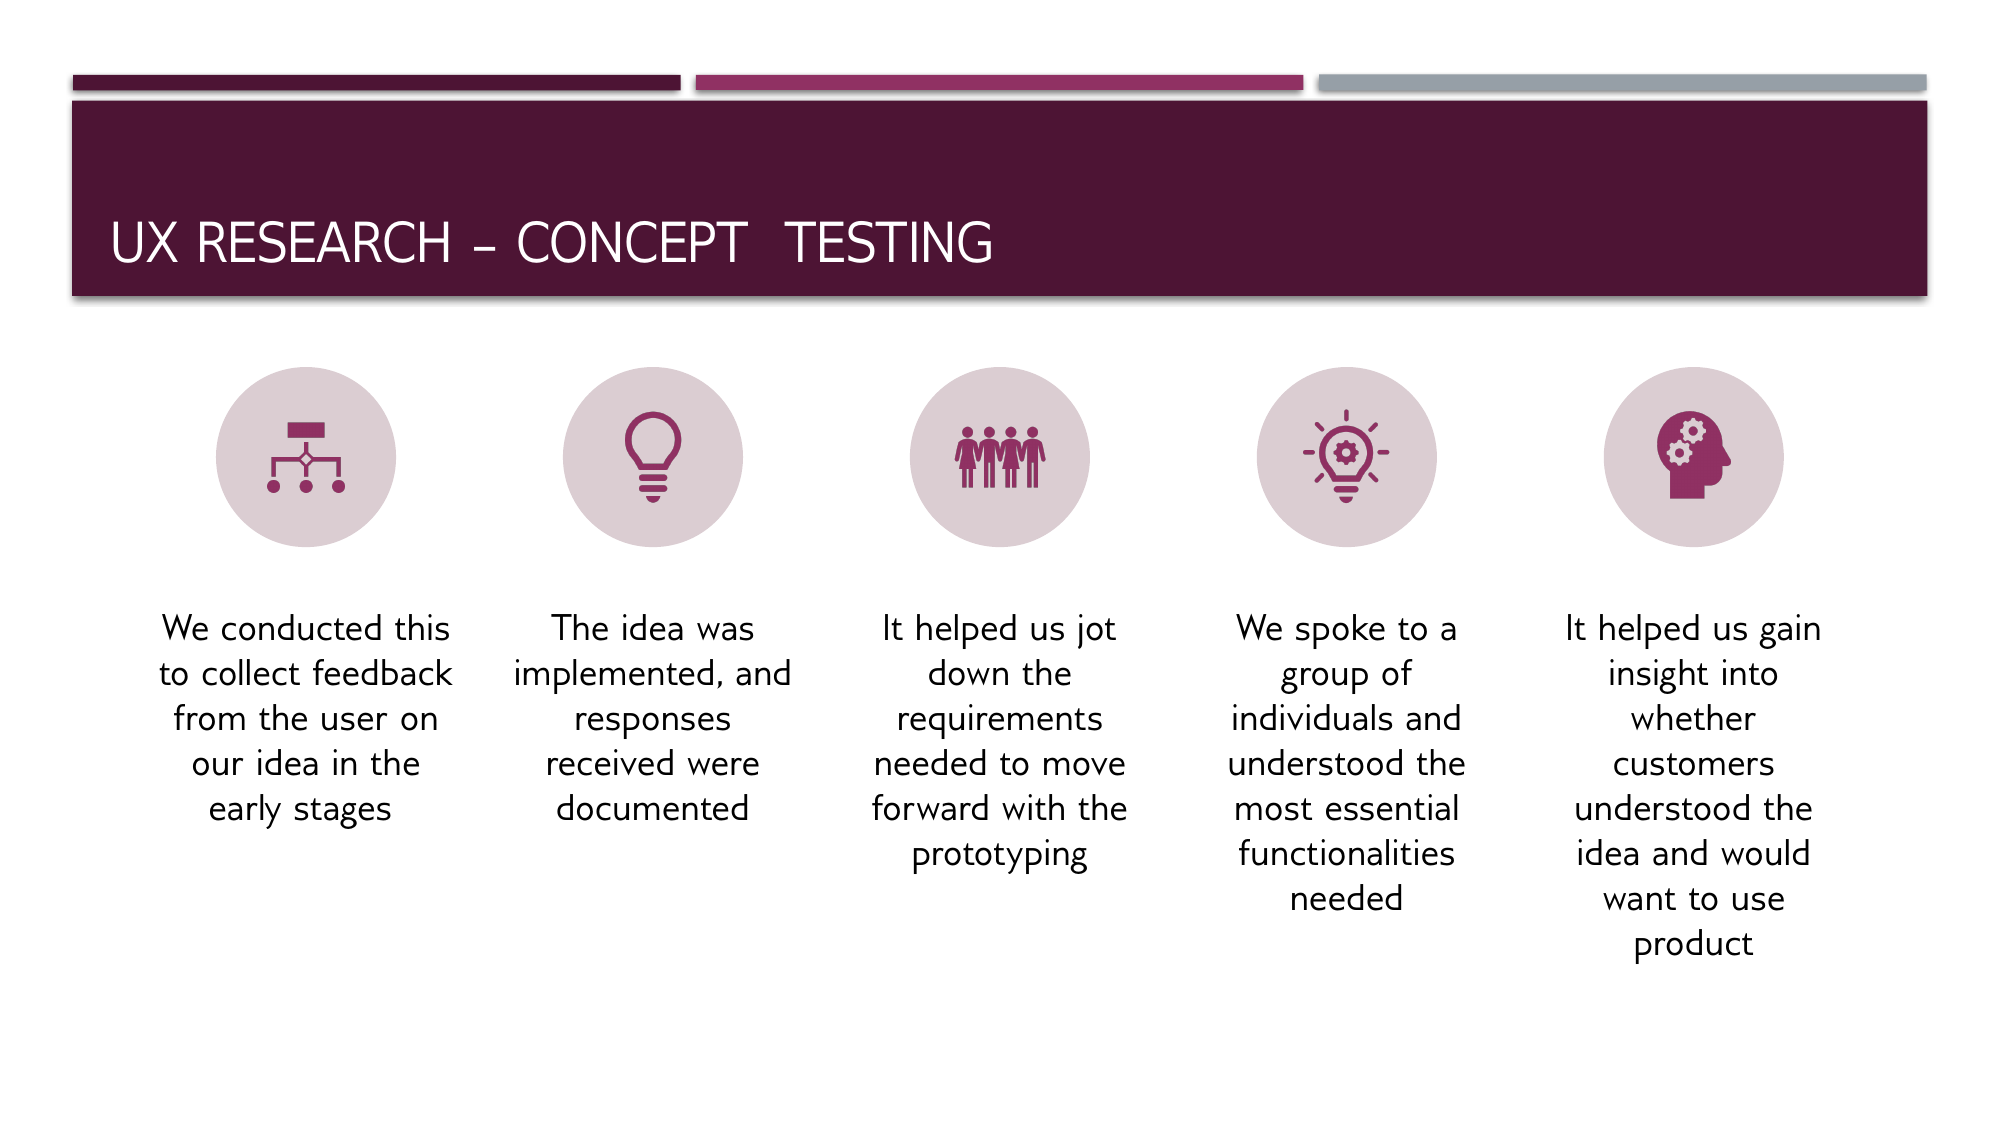

# Ux research – Concept  Testing
We conducted this to collect feedback from the user on our idea in the early stages
The idea was implemented, and responses received were documented
It helped us jot down the requirements needed to move forward with the prototyping
We spoke to a group of individuals and understood the most essential functionalities needed
It helped us gain insight into whether customers understood the idea and would want to use product